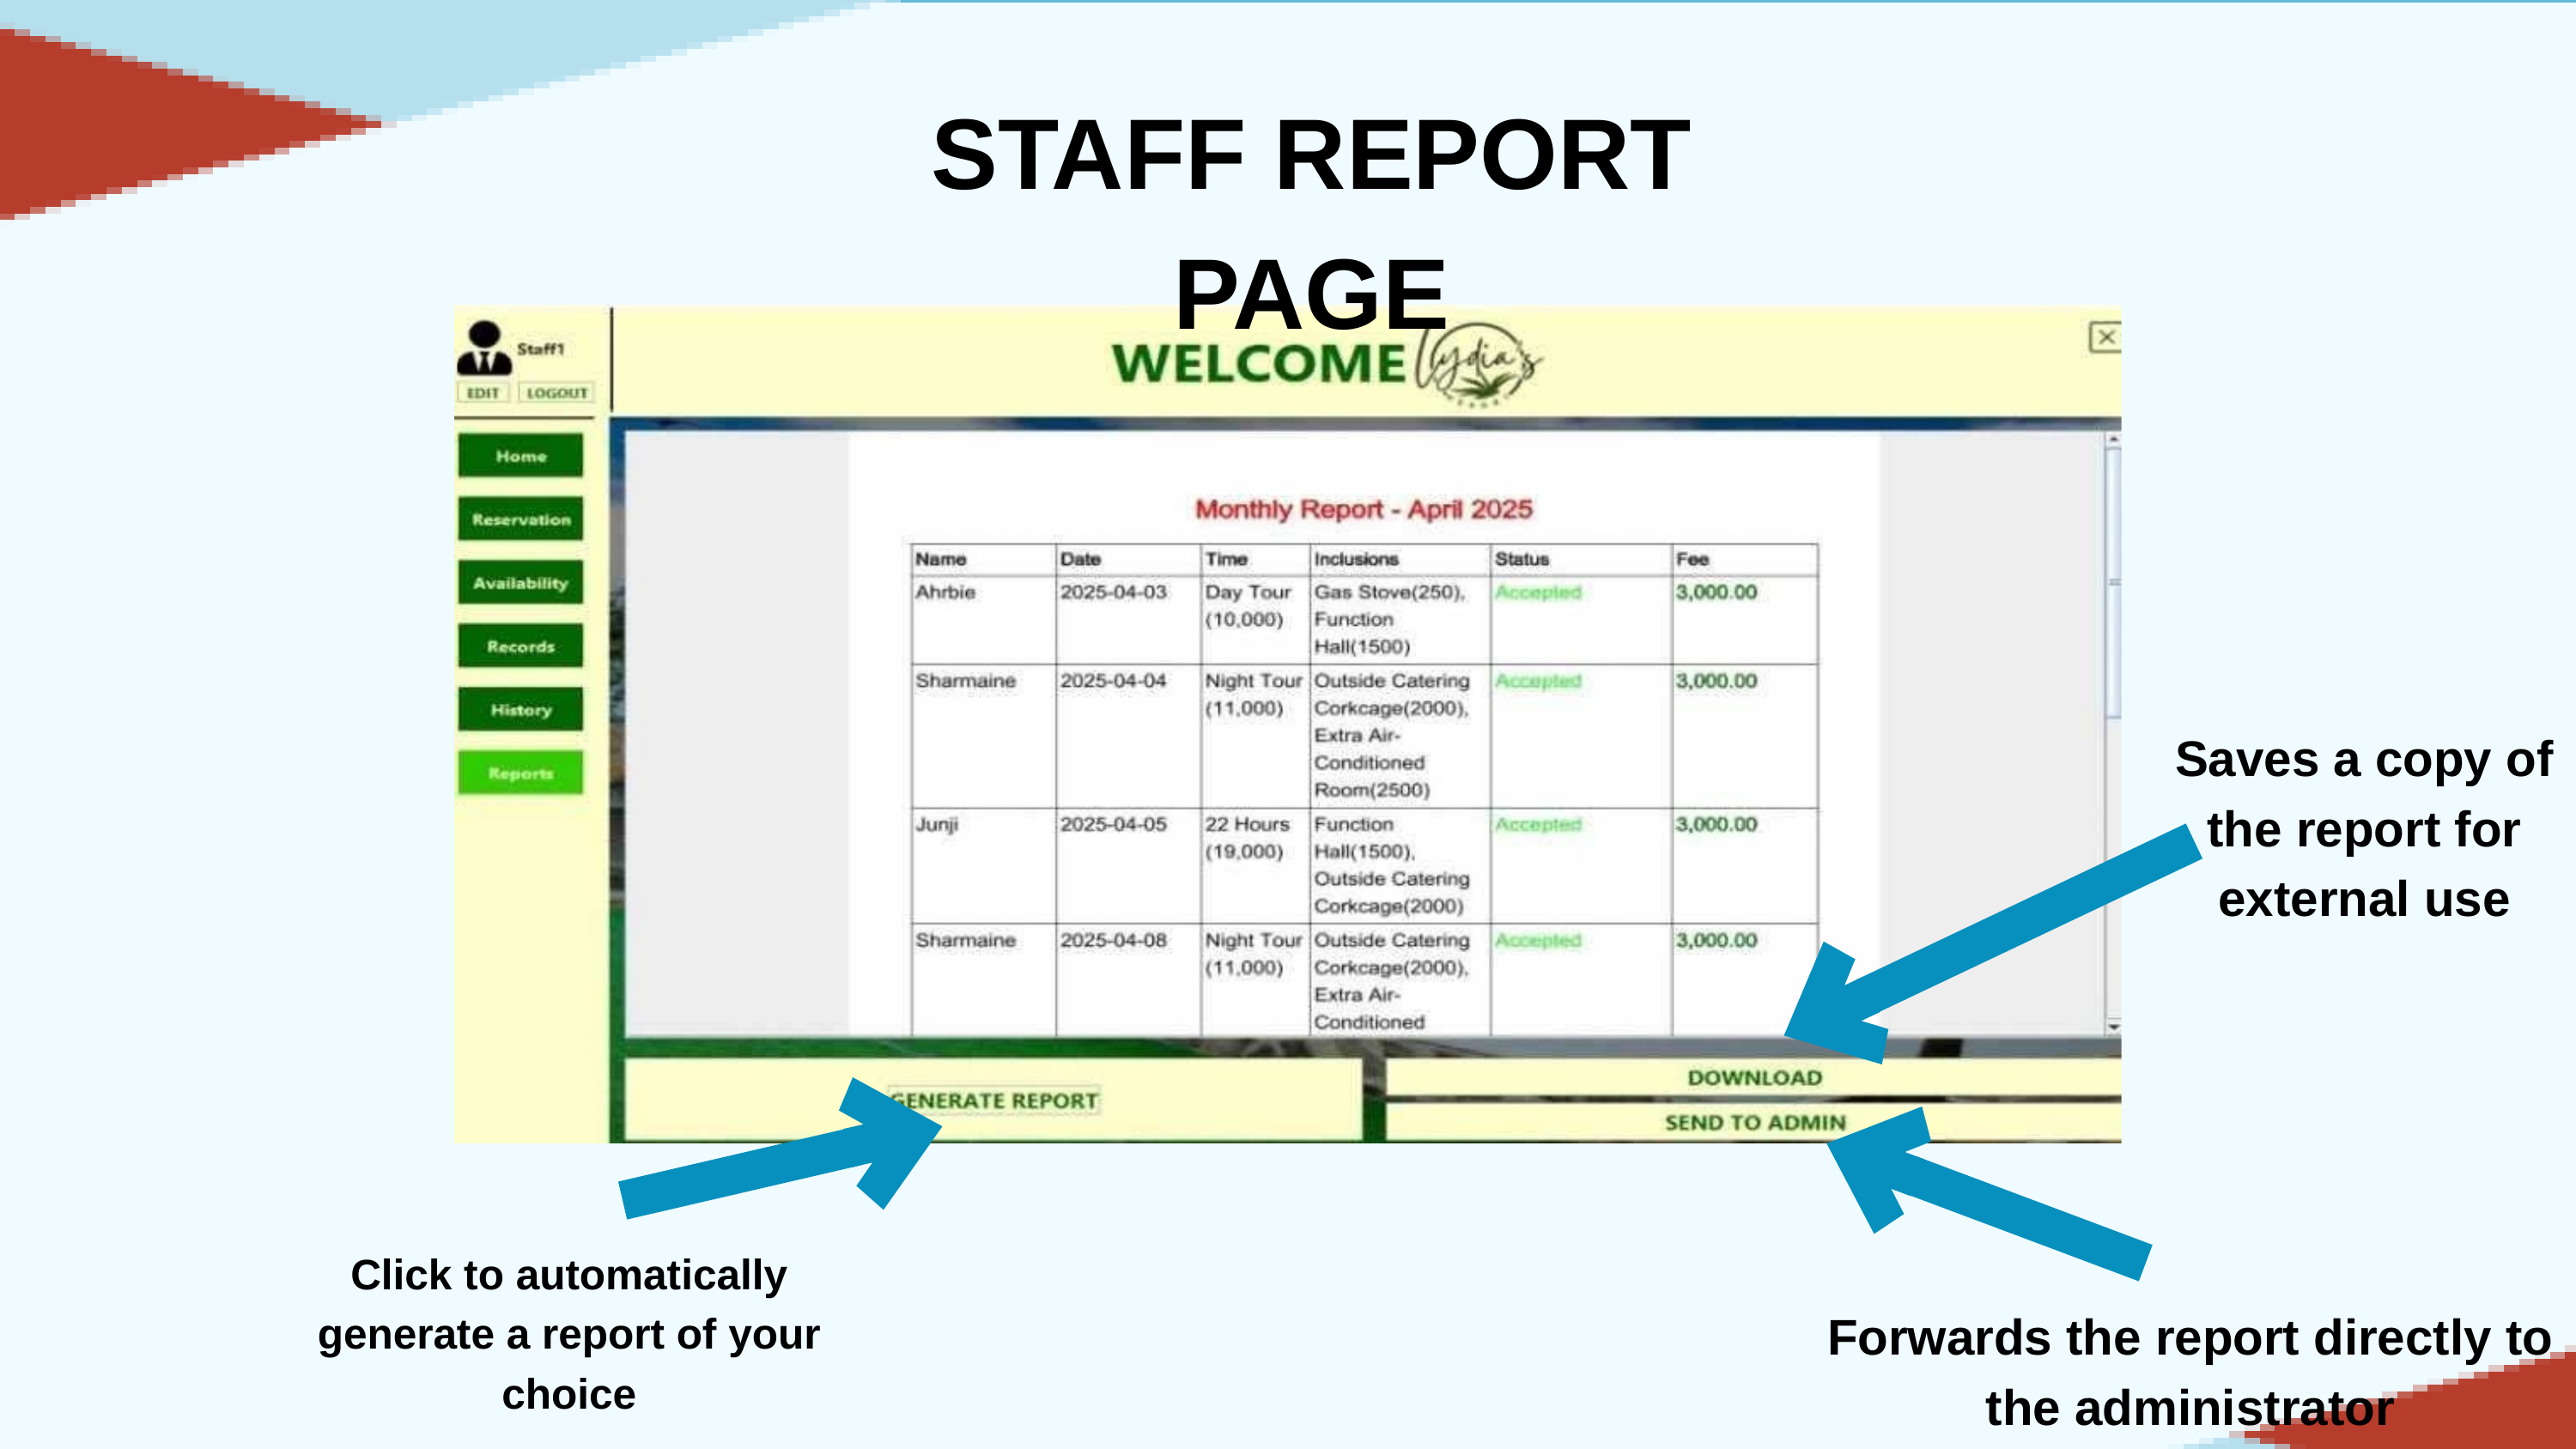

STAFF REPORT PAGE

Saves a copy of the report for external use

Click to automatically generate a report of your choice
Forwards the report directly to the administrator